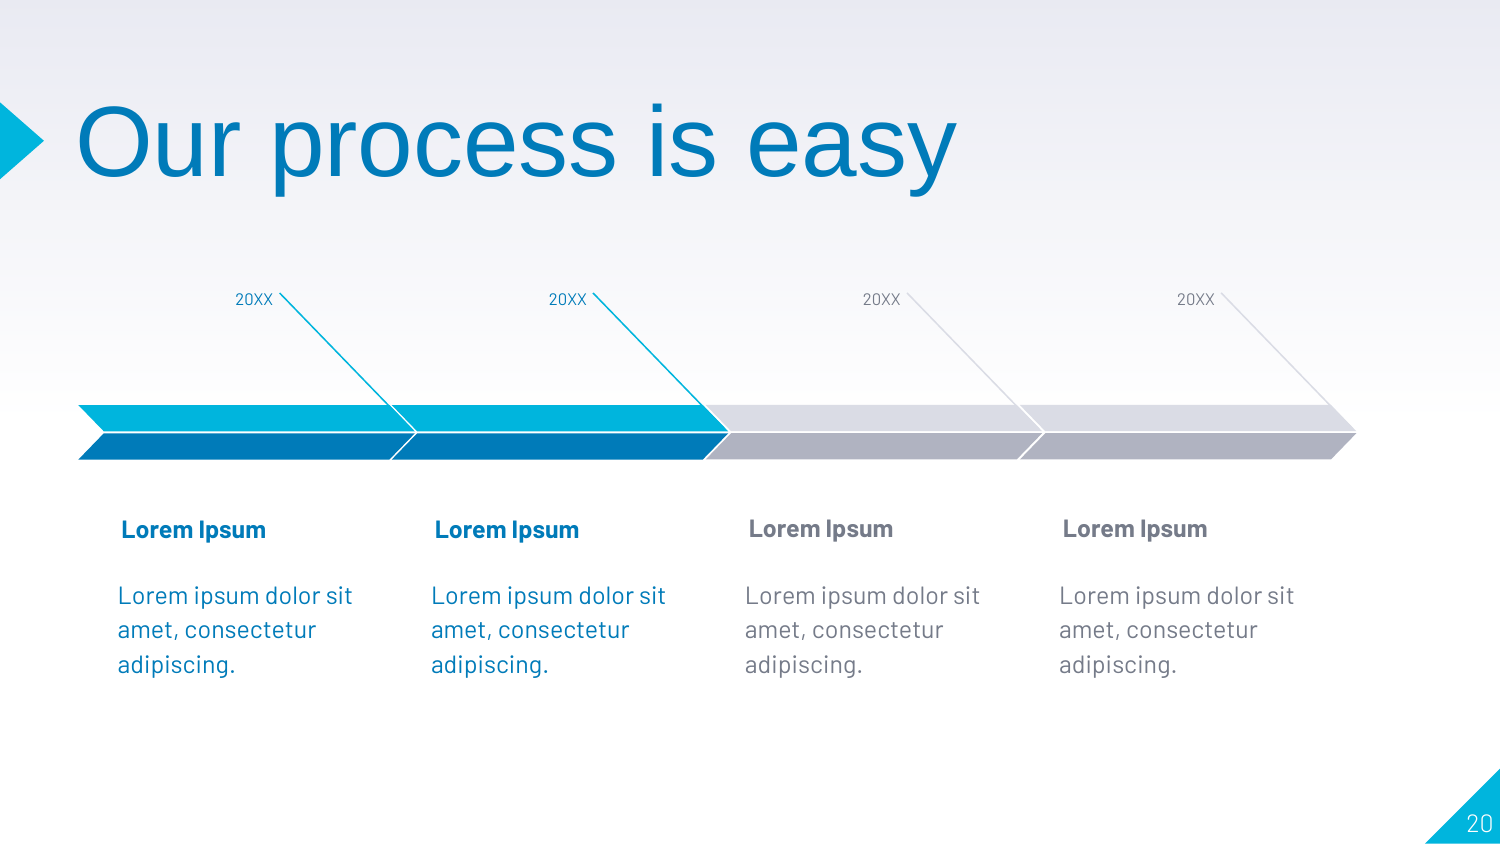

# Our process is easy
20XX

Lorem Ipsum
Lorem ipsum dolor sit amet, consectetur adipiscing.
20XX

Lorem Ipsum
Lorem ipsum dolor sit amet, consectetur adipiscing.
20XX

Lorem Ipsum
Lorem ipsum dolor sit amet, consectetur adipiscing.
20XX

Lorem Ipsum
Lorem ipsum dolor sit amet, consectetur adipiscing.
20